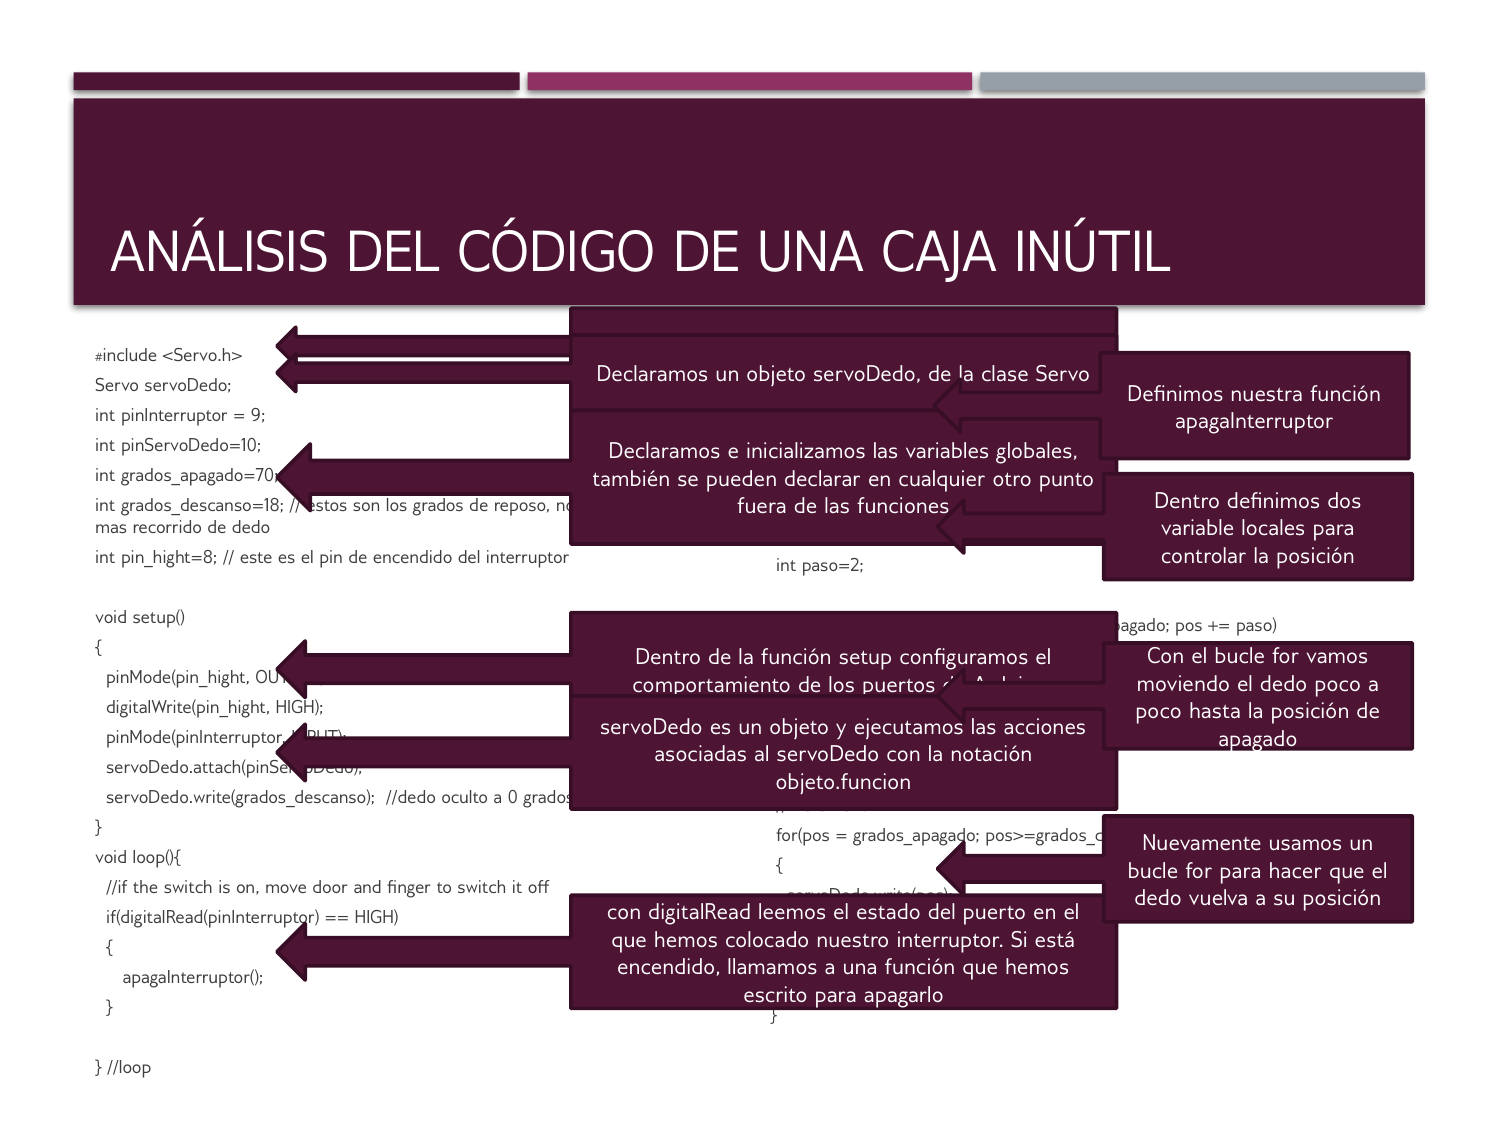

# Análisis del Código de una caja inútil
Incluimos la librería de control de servomotores
#include <Servo.h>
Servo servoDedo;
int pinInterruptor = 9;
int pinServoDedo=10;
int grados_apagado=70; //estos son los grados a los que se cierra el interruptor
int grados_descanso=18; // estos son los grados de reposo, no son cero para permitir mas recorrido de dedo
int pin_hight=8; // este es el pin de encendido del interruptor

void setup()
{
  pinMode(pin_hight, OUTPUT);
  digitalWrite(pin_hight, HIGH);
  pinMode(pinInterruptor, INPUT);
  servoDedo.attach(pinServoDedo);
  servoDedo.write(grados_descanso);  //dedo oculto a 0 grados
}
void loop(){
  //if the switch is on, move door and finger to switch it off
  if(digitalRead(pinInterruptor) == HIGH)
  {
     apagaInterruptor();
  }

} //loop

 void apagaInterruptor()
   {

    //saca dedo
    int pos=0;
    int paso=2;

    for(pos = grados_descanso; pos < grados_apagado; pos += paso)
    {
      servoDedo.write(pos);
      delay(15);
    }

    //mete dedo
    for(pos = grados_apagado; pos>=grados_descanso; pos-=paso)
    {
      servoDedo.write(pos);
      delay(15);
    }

   }

Declaramos un objeto servoDedo, de la clase Servo
Definimos nuestra función apagaInterruptor
Declaramos e inicializamos las variables globales, también se pueden declarar en cualquier otro punto fuera de las funciones
Dentro definimos dos variable locales para controlar la posición
Dentro de la función setup configuramos el comportamiento de los puertos de Arduino
Con el bucle for vamos moviendo el dedo poco a poco hasta la posición de apagado
servoDedo es un objeto y ejecutamos las acciones asociadas al servoDedo con la notación objeto.funcion
Nuevamente usamos un bucle for para hacer que el dedo vuelva a su posición
con digitalRead leemos el estado del puerto en el que hemos colocado nuestro interruptor. Si está encendido, llamamos a una función que hemos escrito para apagarlo